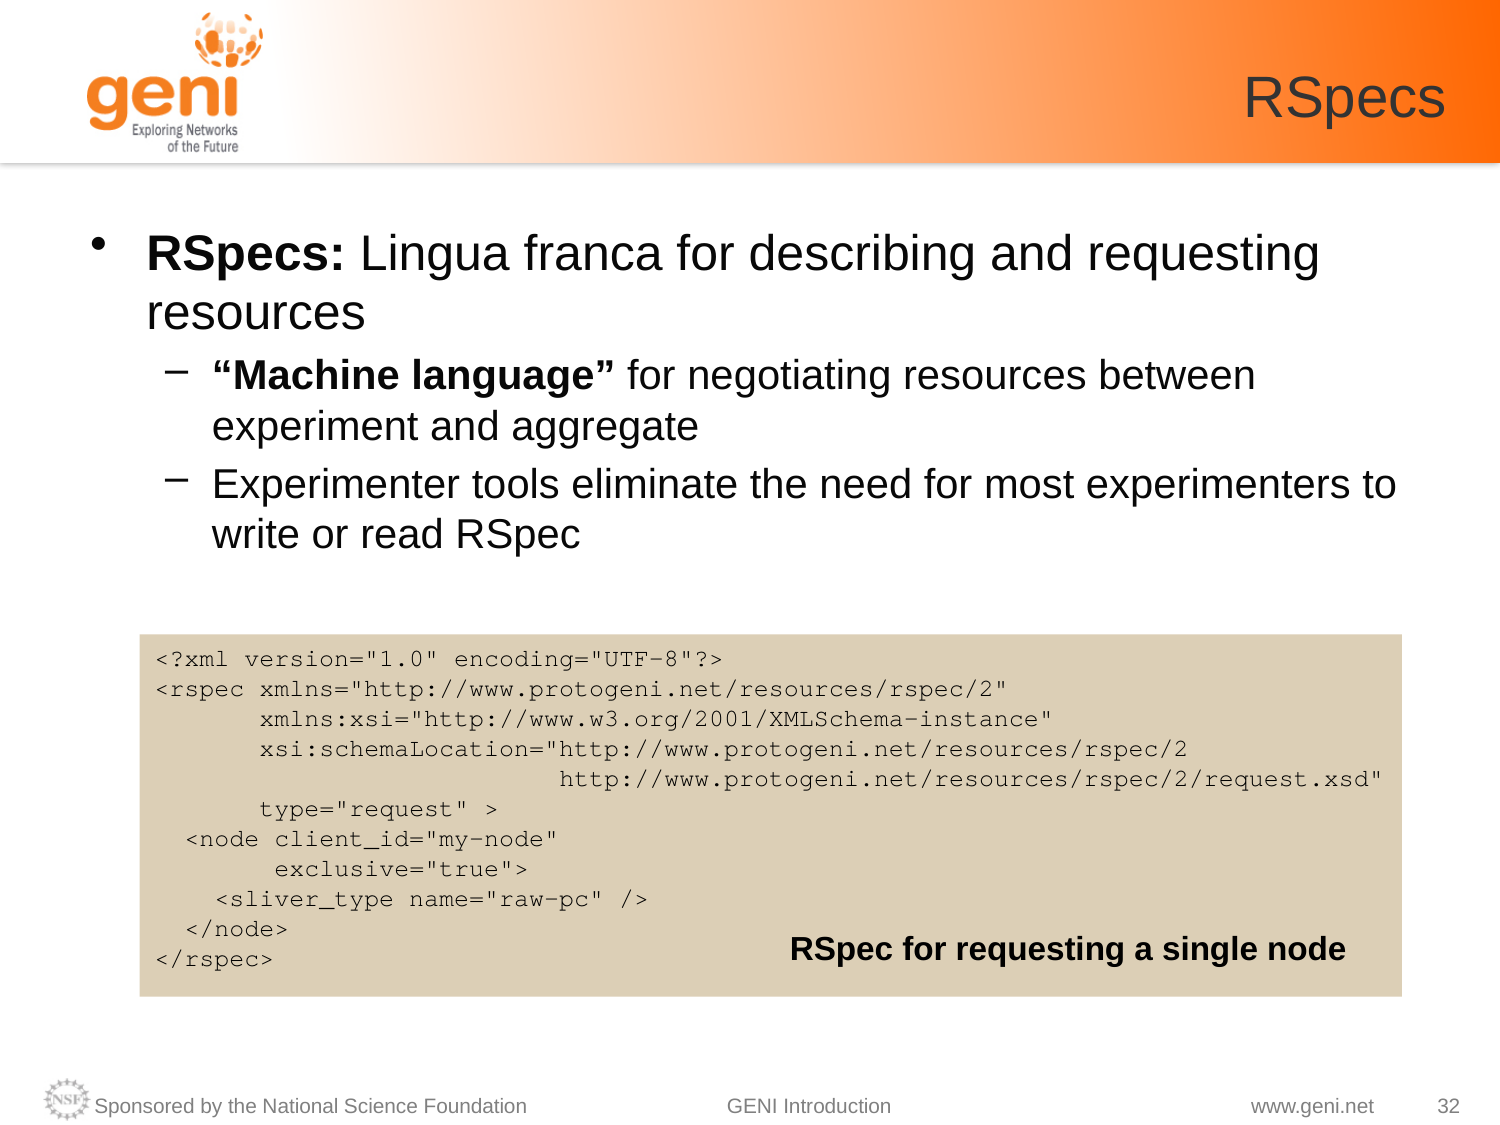

# RSpecs
RSpecs: Lingua franca for describing and requesting resources
“Machine language” for negotiating resources between experiment and aggregate
Experimenter tools eliminate the need for most experimenters to write or read RSpec
<?xml version="1.0" encoding="UTF-8"?>
<rspec xmlns="http://www.protogeni.net/resources/rspec/2"
       xmlns:xsi="http://www.w3.org/2001/XMLSchema-instance"
       xsi:schemaLocation="http://www.protogeni.net/resources/rspec/2
                           http://www.protogeni.net/resources/rspec/2/request.xsd"
       type="request" >
  <node client_id="my-node"
        exclusive="true">
    <sliver_type name="raw-pc" />
  </node>
</rspec>
RSpec for requesting a single node